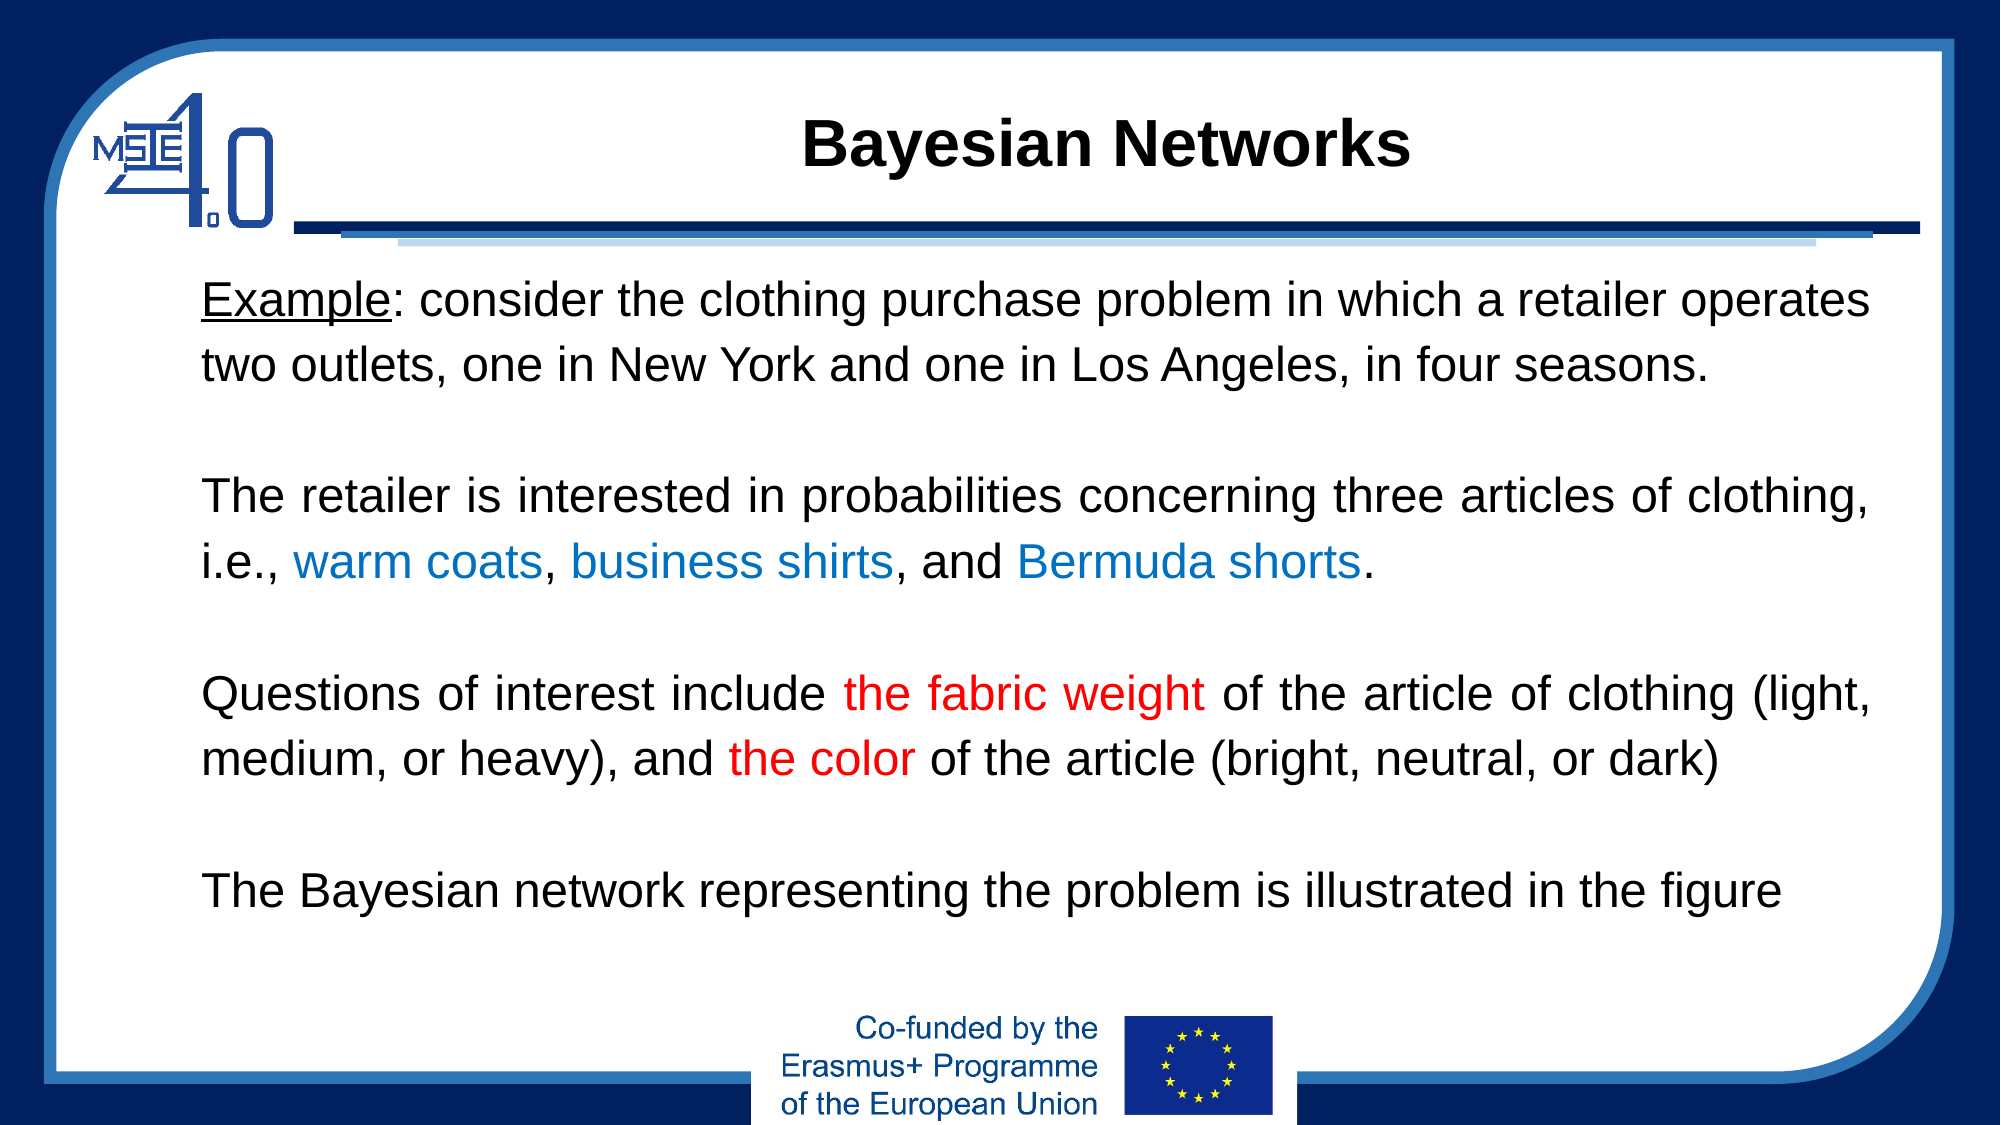

# Bayesian Networks
Example: consider the clothing purchase problem in which a retailer operates two outlets, one in New York and one in Los Angeles, in four seasons.

The retailer is interested in probabilities concerning three articles of clothing, i.e., warm coats, business shirts, and Bermuda shorts.

Questions of interest include the fabric weight of the article of clothing (light, medium, or heavy), and the color of the article (bright, neutral, or dark)

The Bayesian network representing the problem is illustrated in the figure